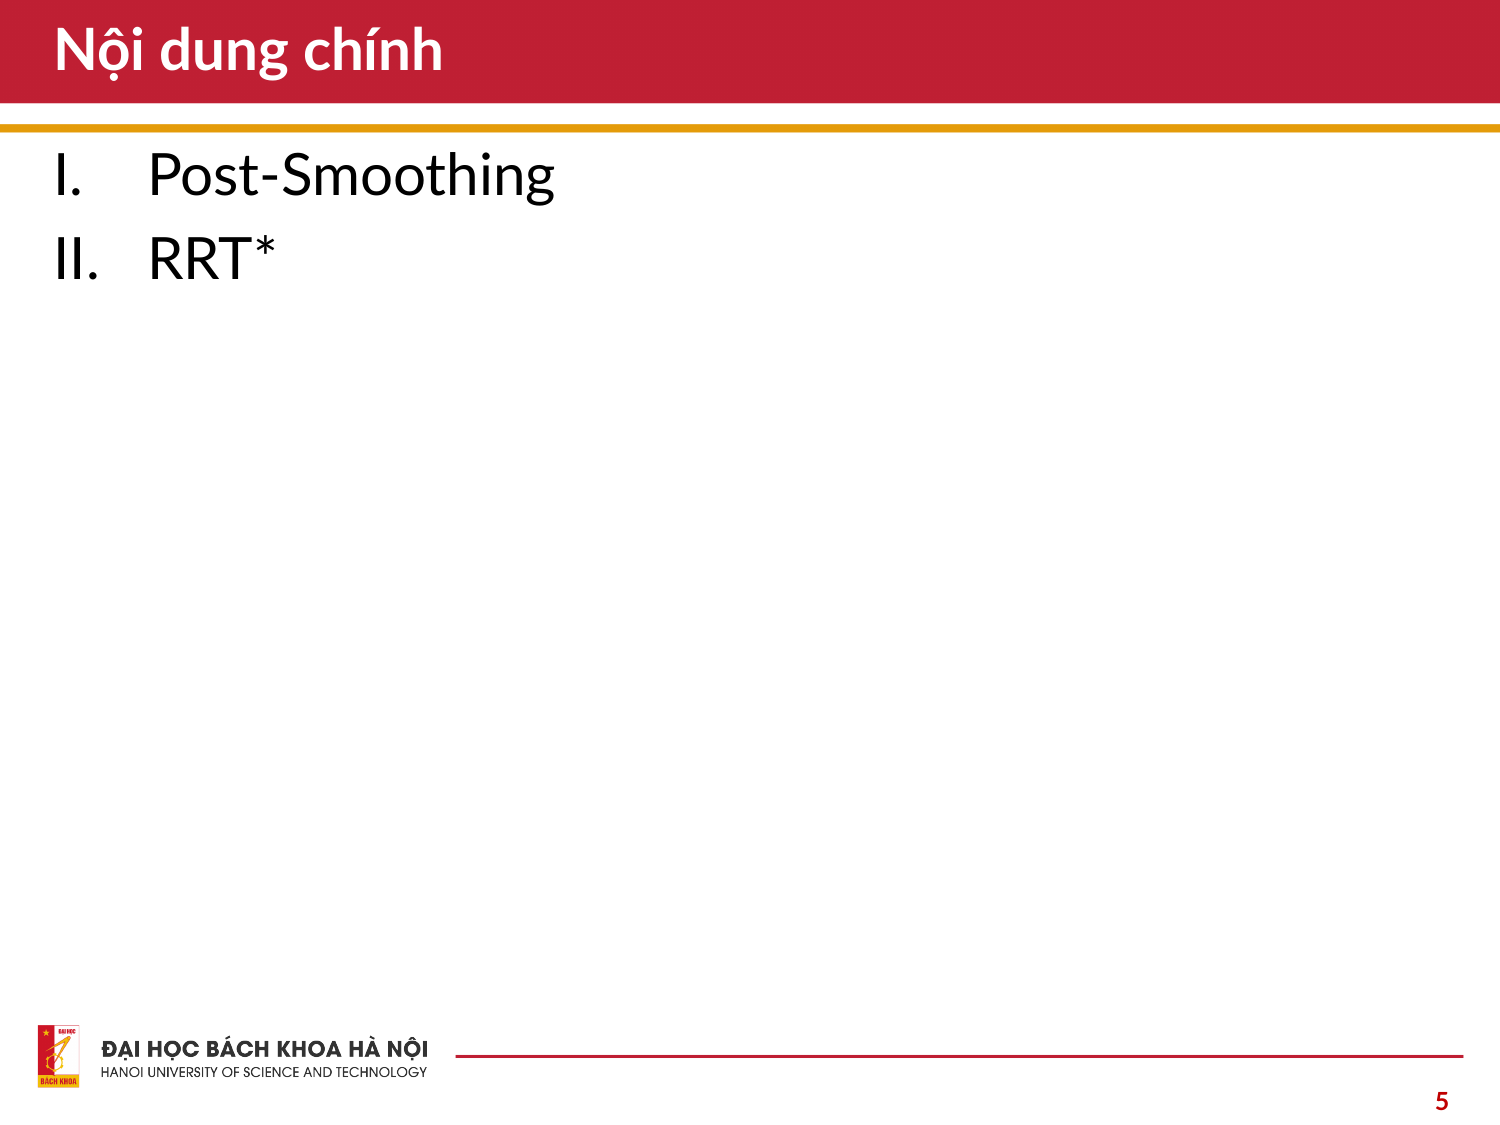

# Nội dung chính
Post-Smoothing
RRT*
5